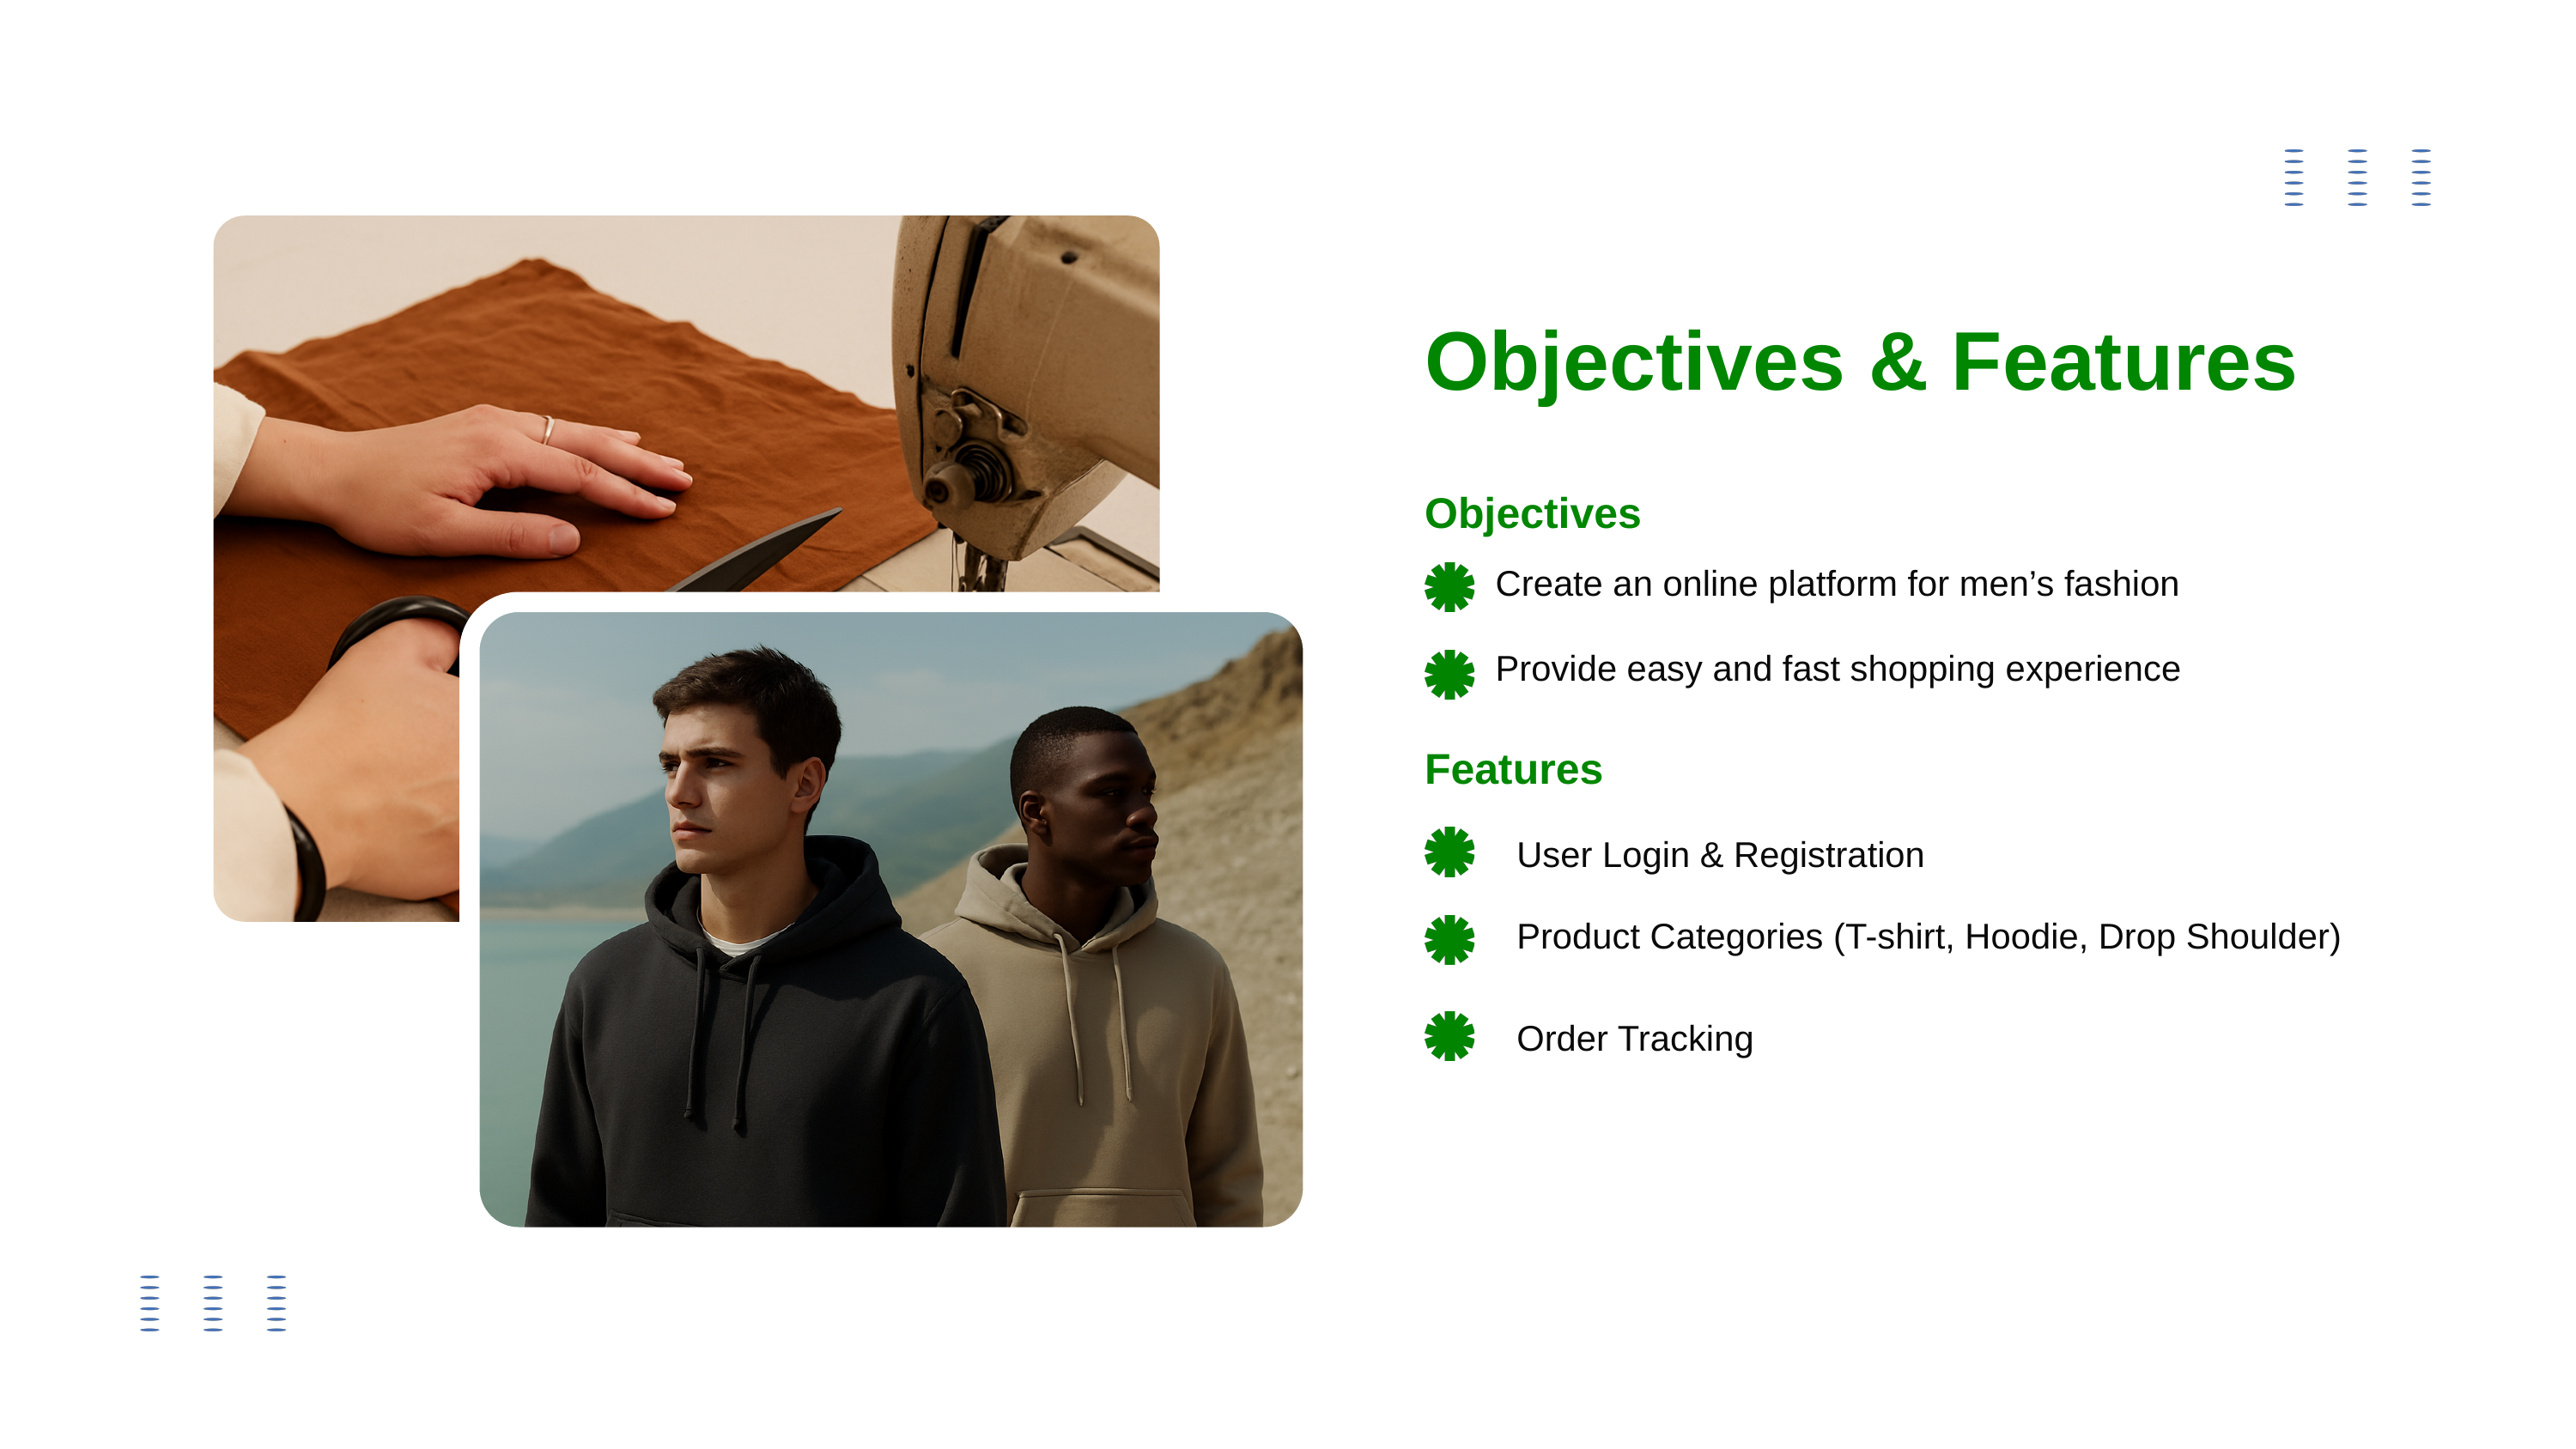

Objectives & Features
Objectives

Create an online platform for men’s fashion

Provide easy and fast shopping experience

Features

User Login & Registration

Product Categories (T-shirt, Hoodie, Drop Shoulder)

Order Tracking